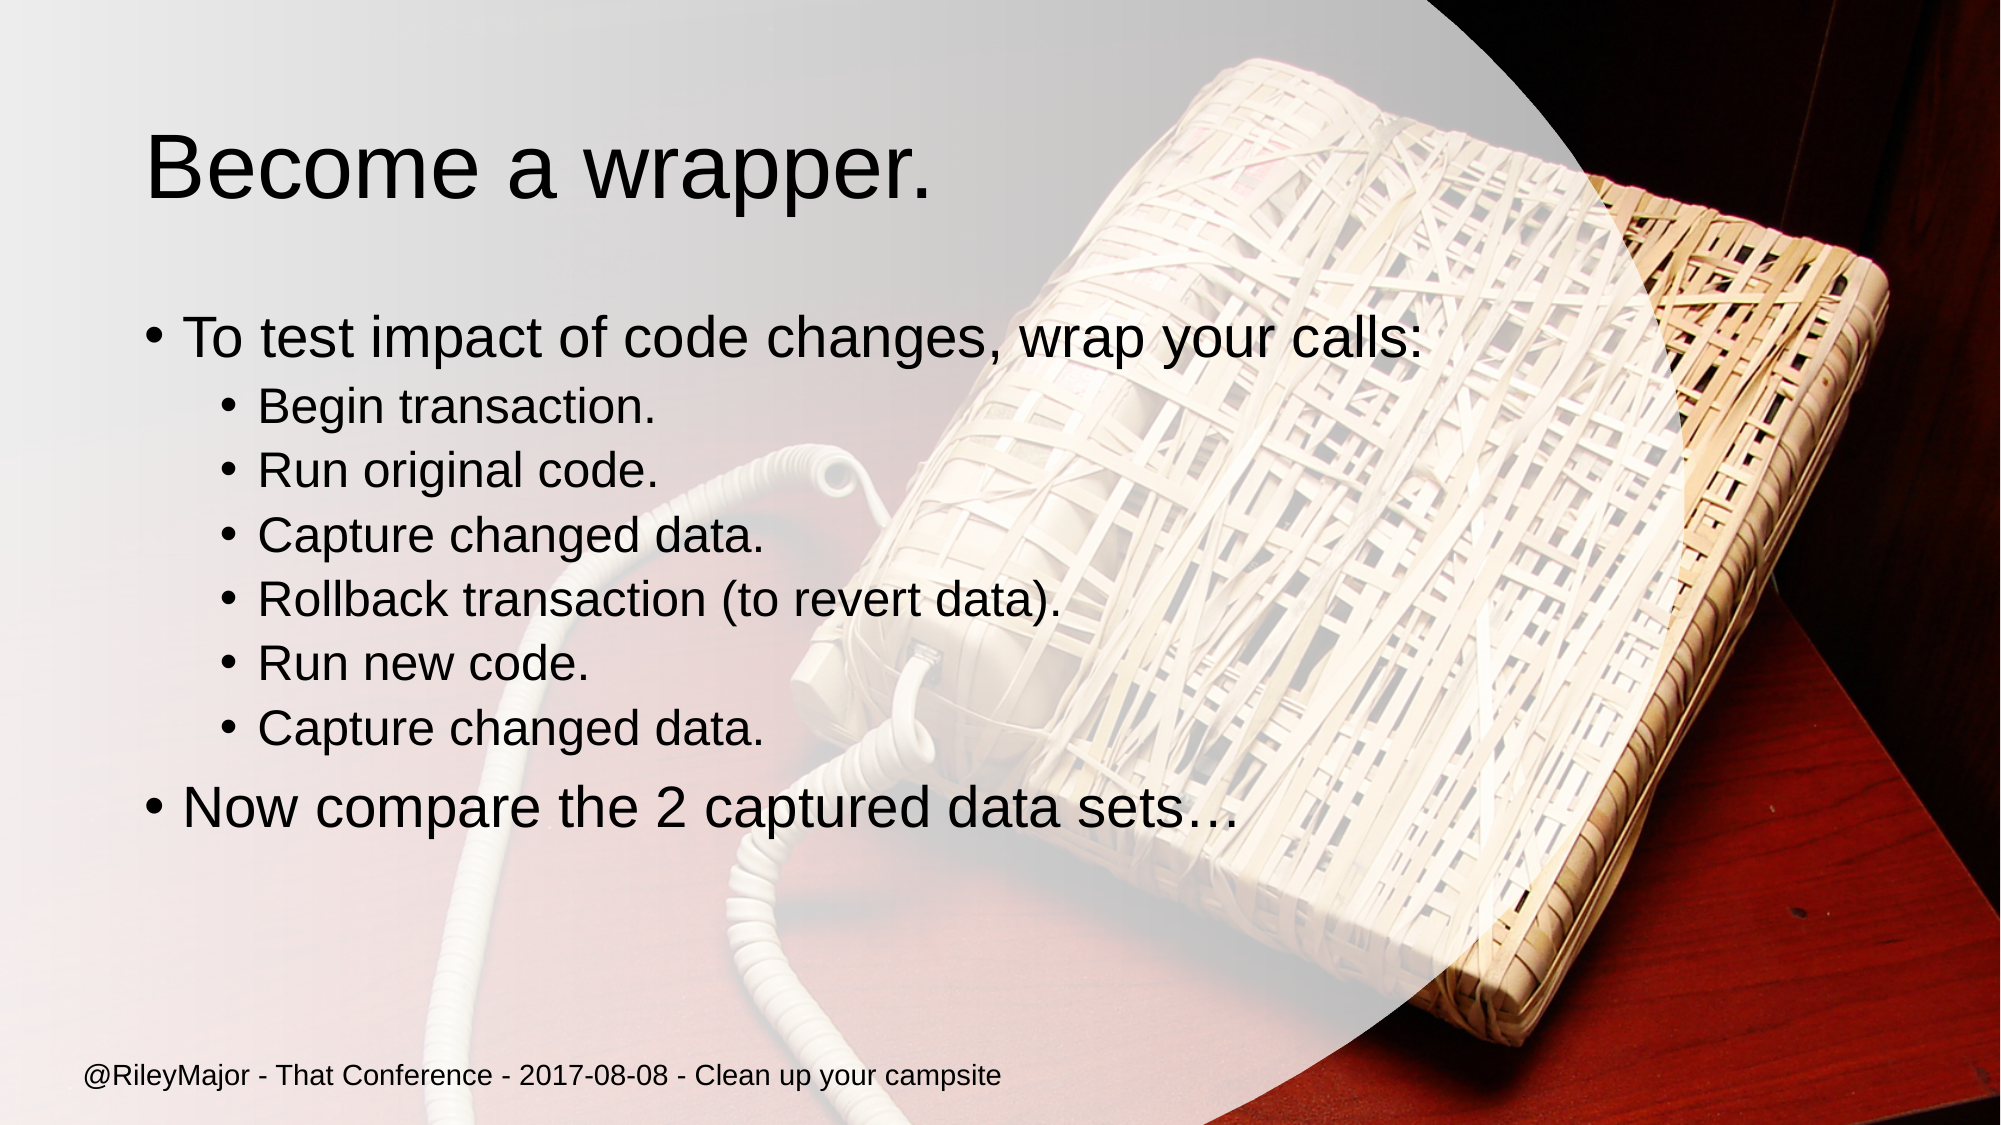

# Become a wrapper.
To test impact of code changes, wrap your calls:
Begin transaction.
Run original code.
Capture changed data.
Rollback transaction (to revert data).
Run new code.
Capture changed data.
Now compare the 2 captured data sets…
13